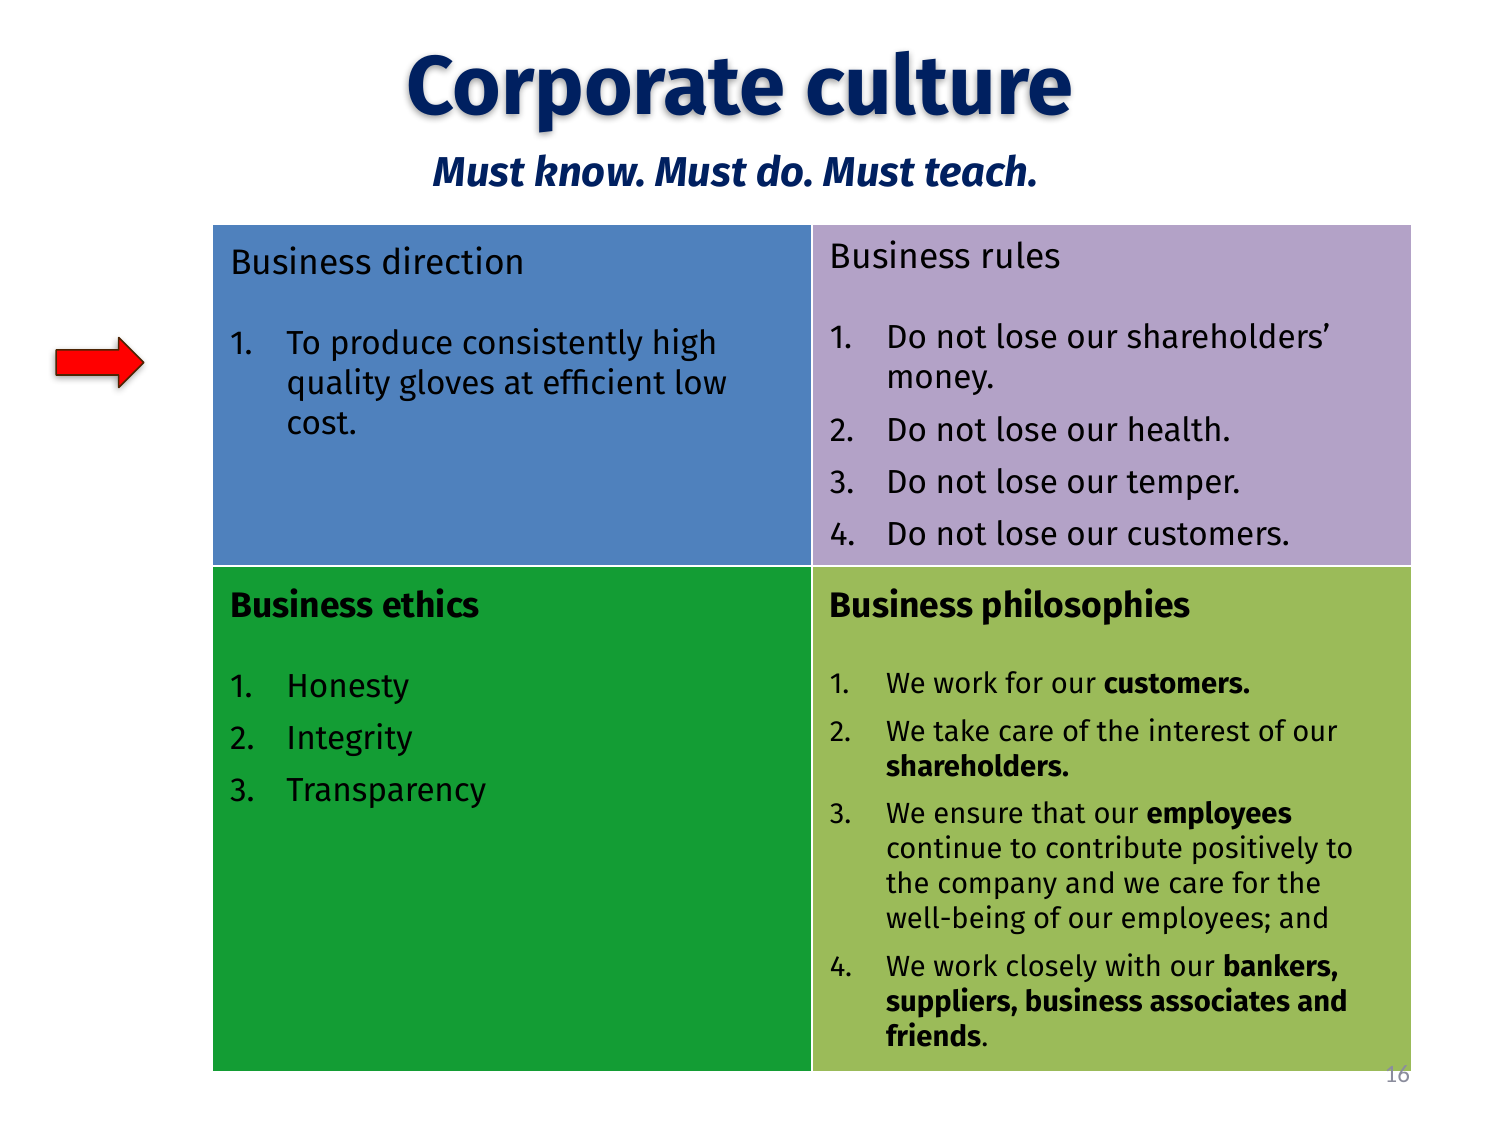

# Corporate culture
Must know. Must do. Must teach.
| Business direction To produce consistently high quality gloves at efficient low cost. | Business rules Do not lose our shareholders’ money. Do not lose our health. Do not lose our temper. Do not lose our customers. |
| --- | --- |
| Business ethics Honesty Integrity Transparency | Business philosophies We work for our customers. We take care of the interest of our shareholders. We ensure that our employees continue to contribute positively to the company and we care for the well-being of our employees; and We work closely with our bankers, suppliers, business associates and friends. |

16